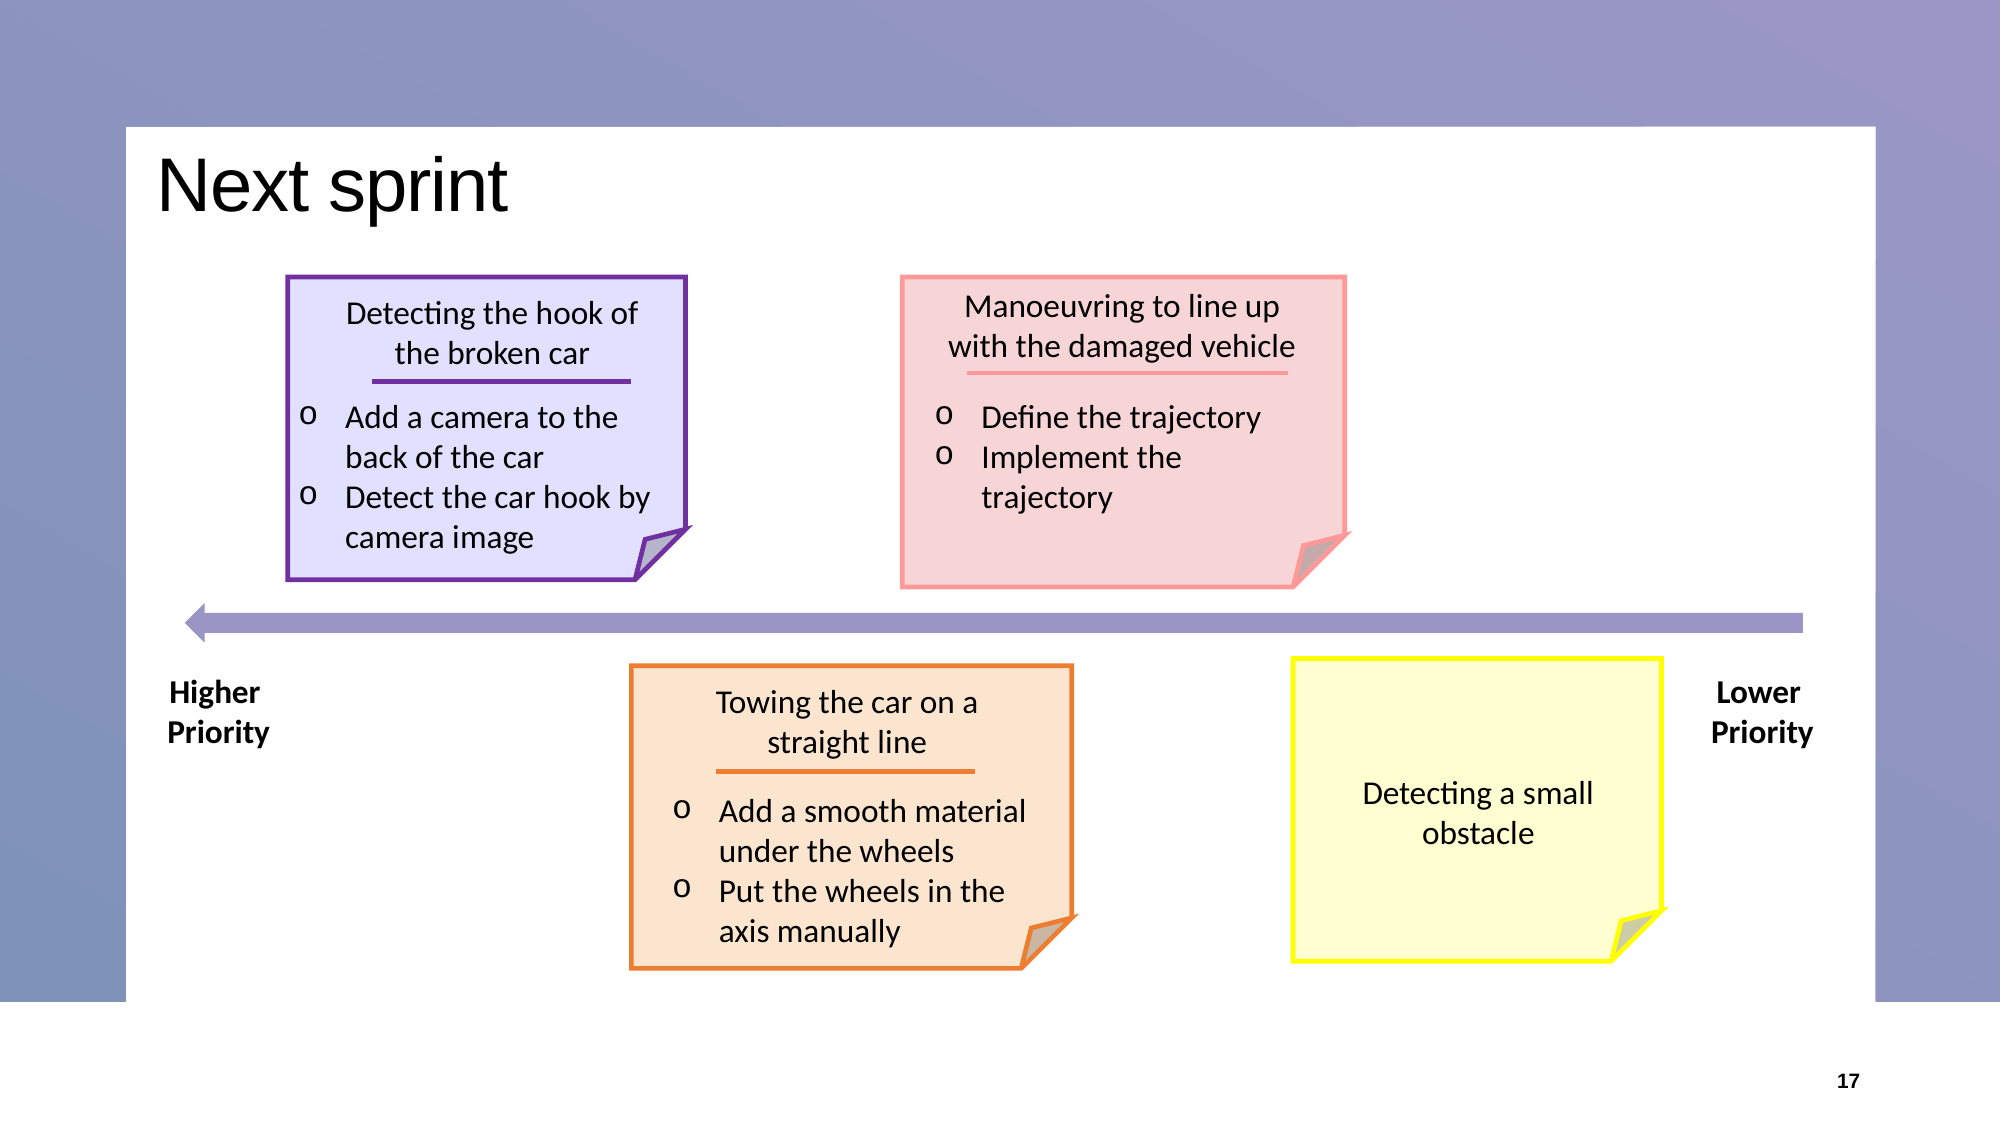

# Next sprint

Manoeuvring to line up with the damaged vehicle
Detecting the hook of the broken car
Define the trajectory
Implement the trajectory

Add a camera to the back of the car
Detect the car hook by camera image

Lower Priority
Higher Priority

Towing the car on a straight line
Detecting a small obstacle

Add a smooth material under the wheels
Put the wheels in the axis manually
17